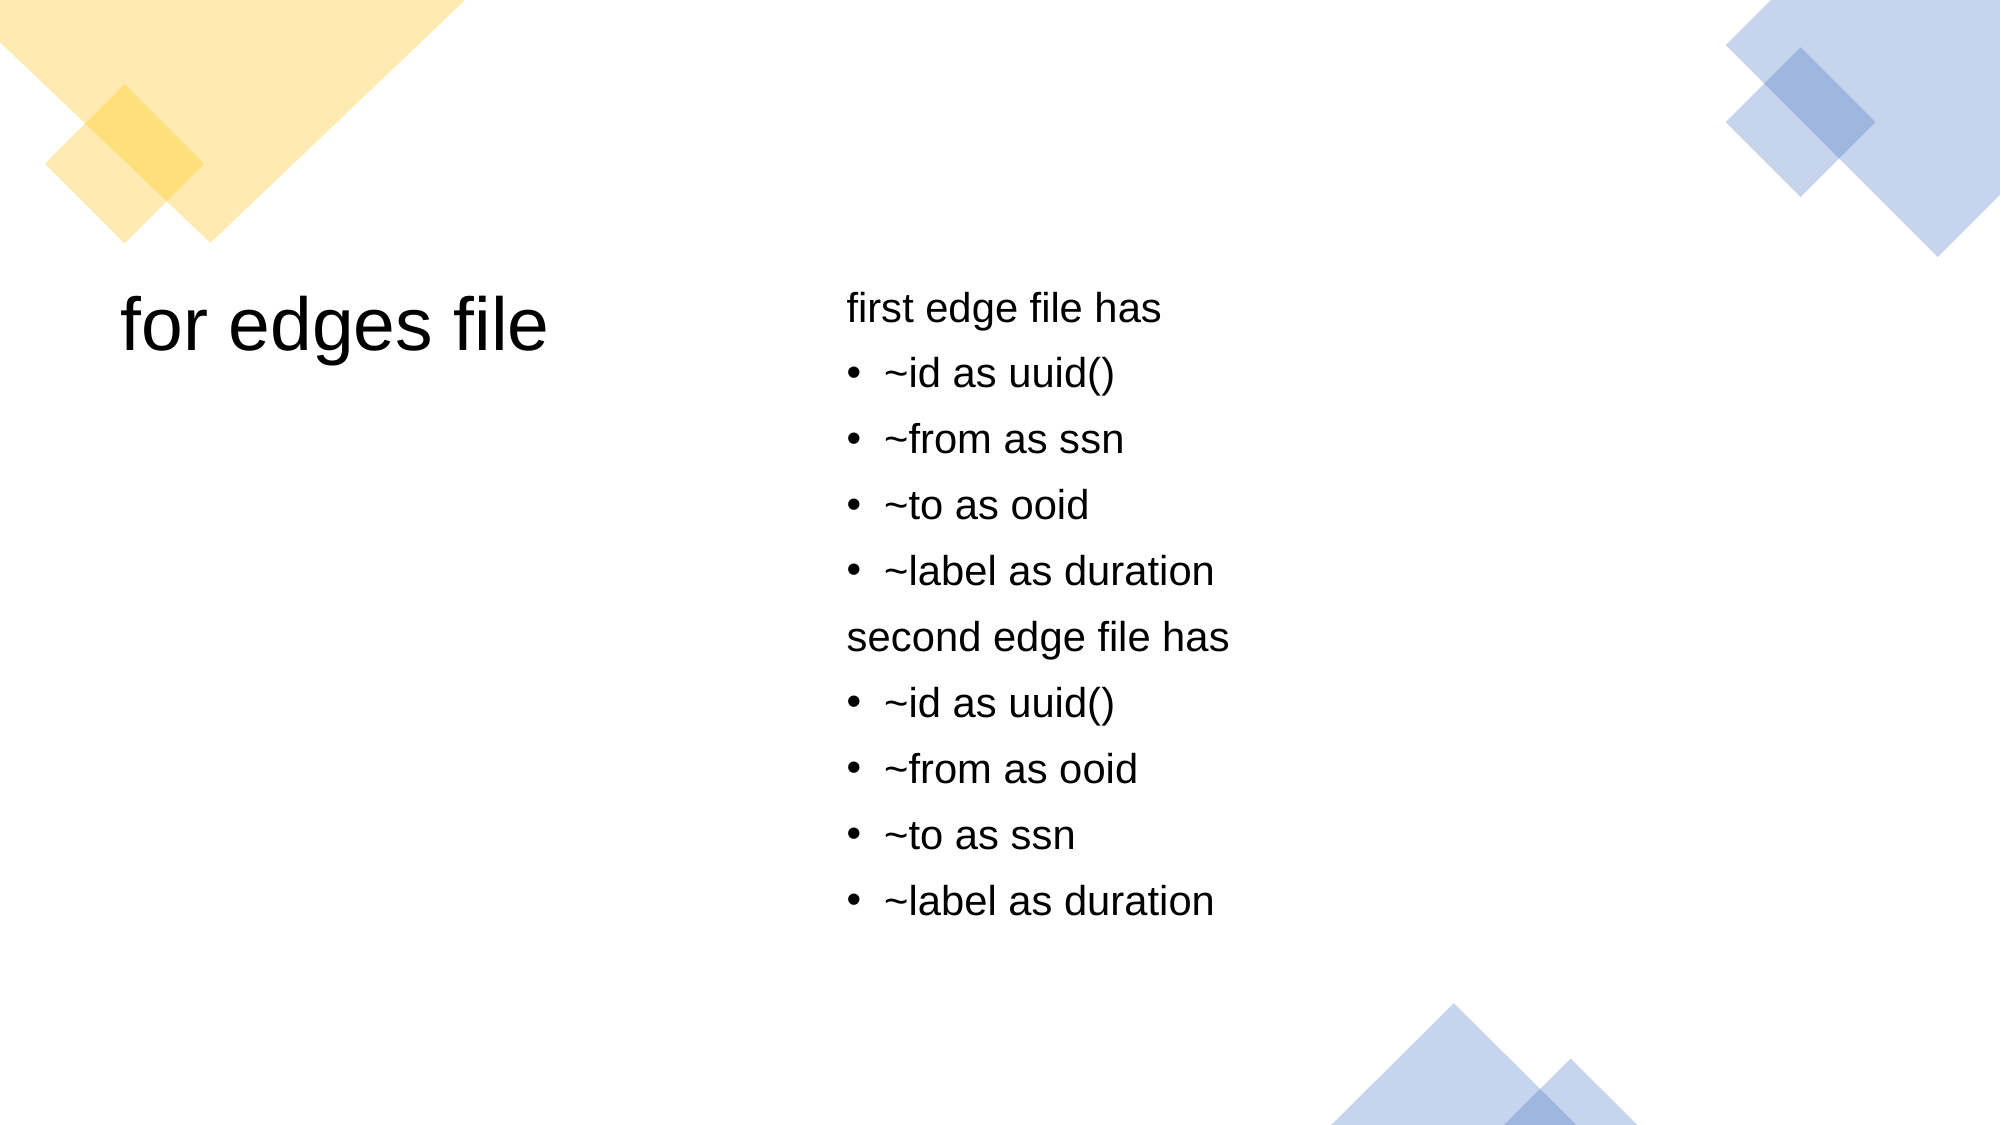

first edge file has
~id as uuid()
~from as ssn
~to as ooid
~label as duration
second edge file has
~id as uuid()
~from as ooid
~to as ssn
~label as duration

# for edges file